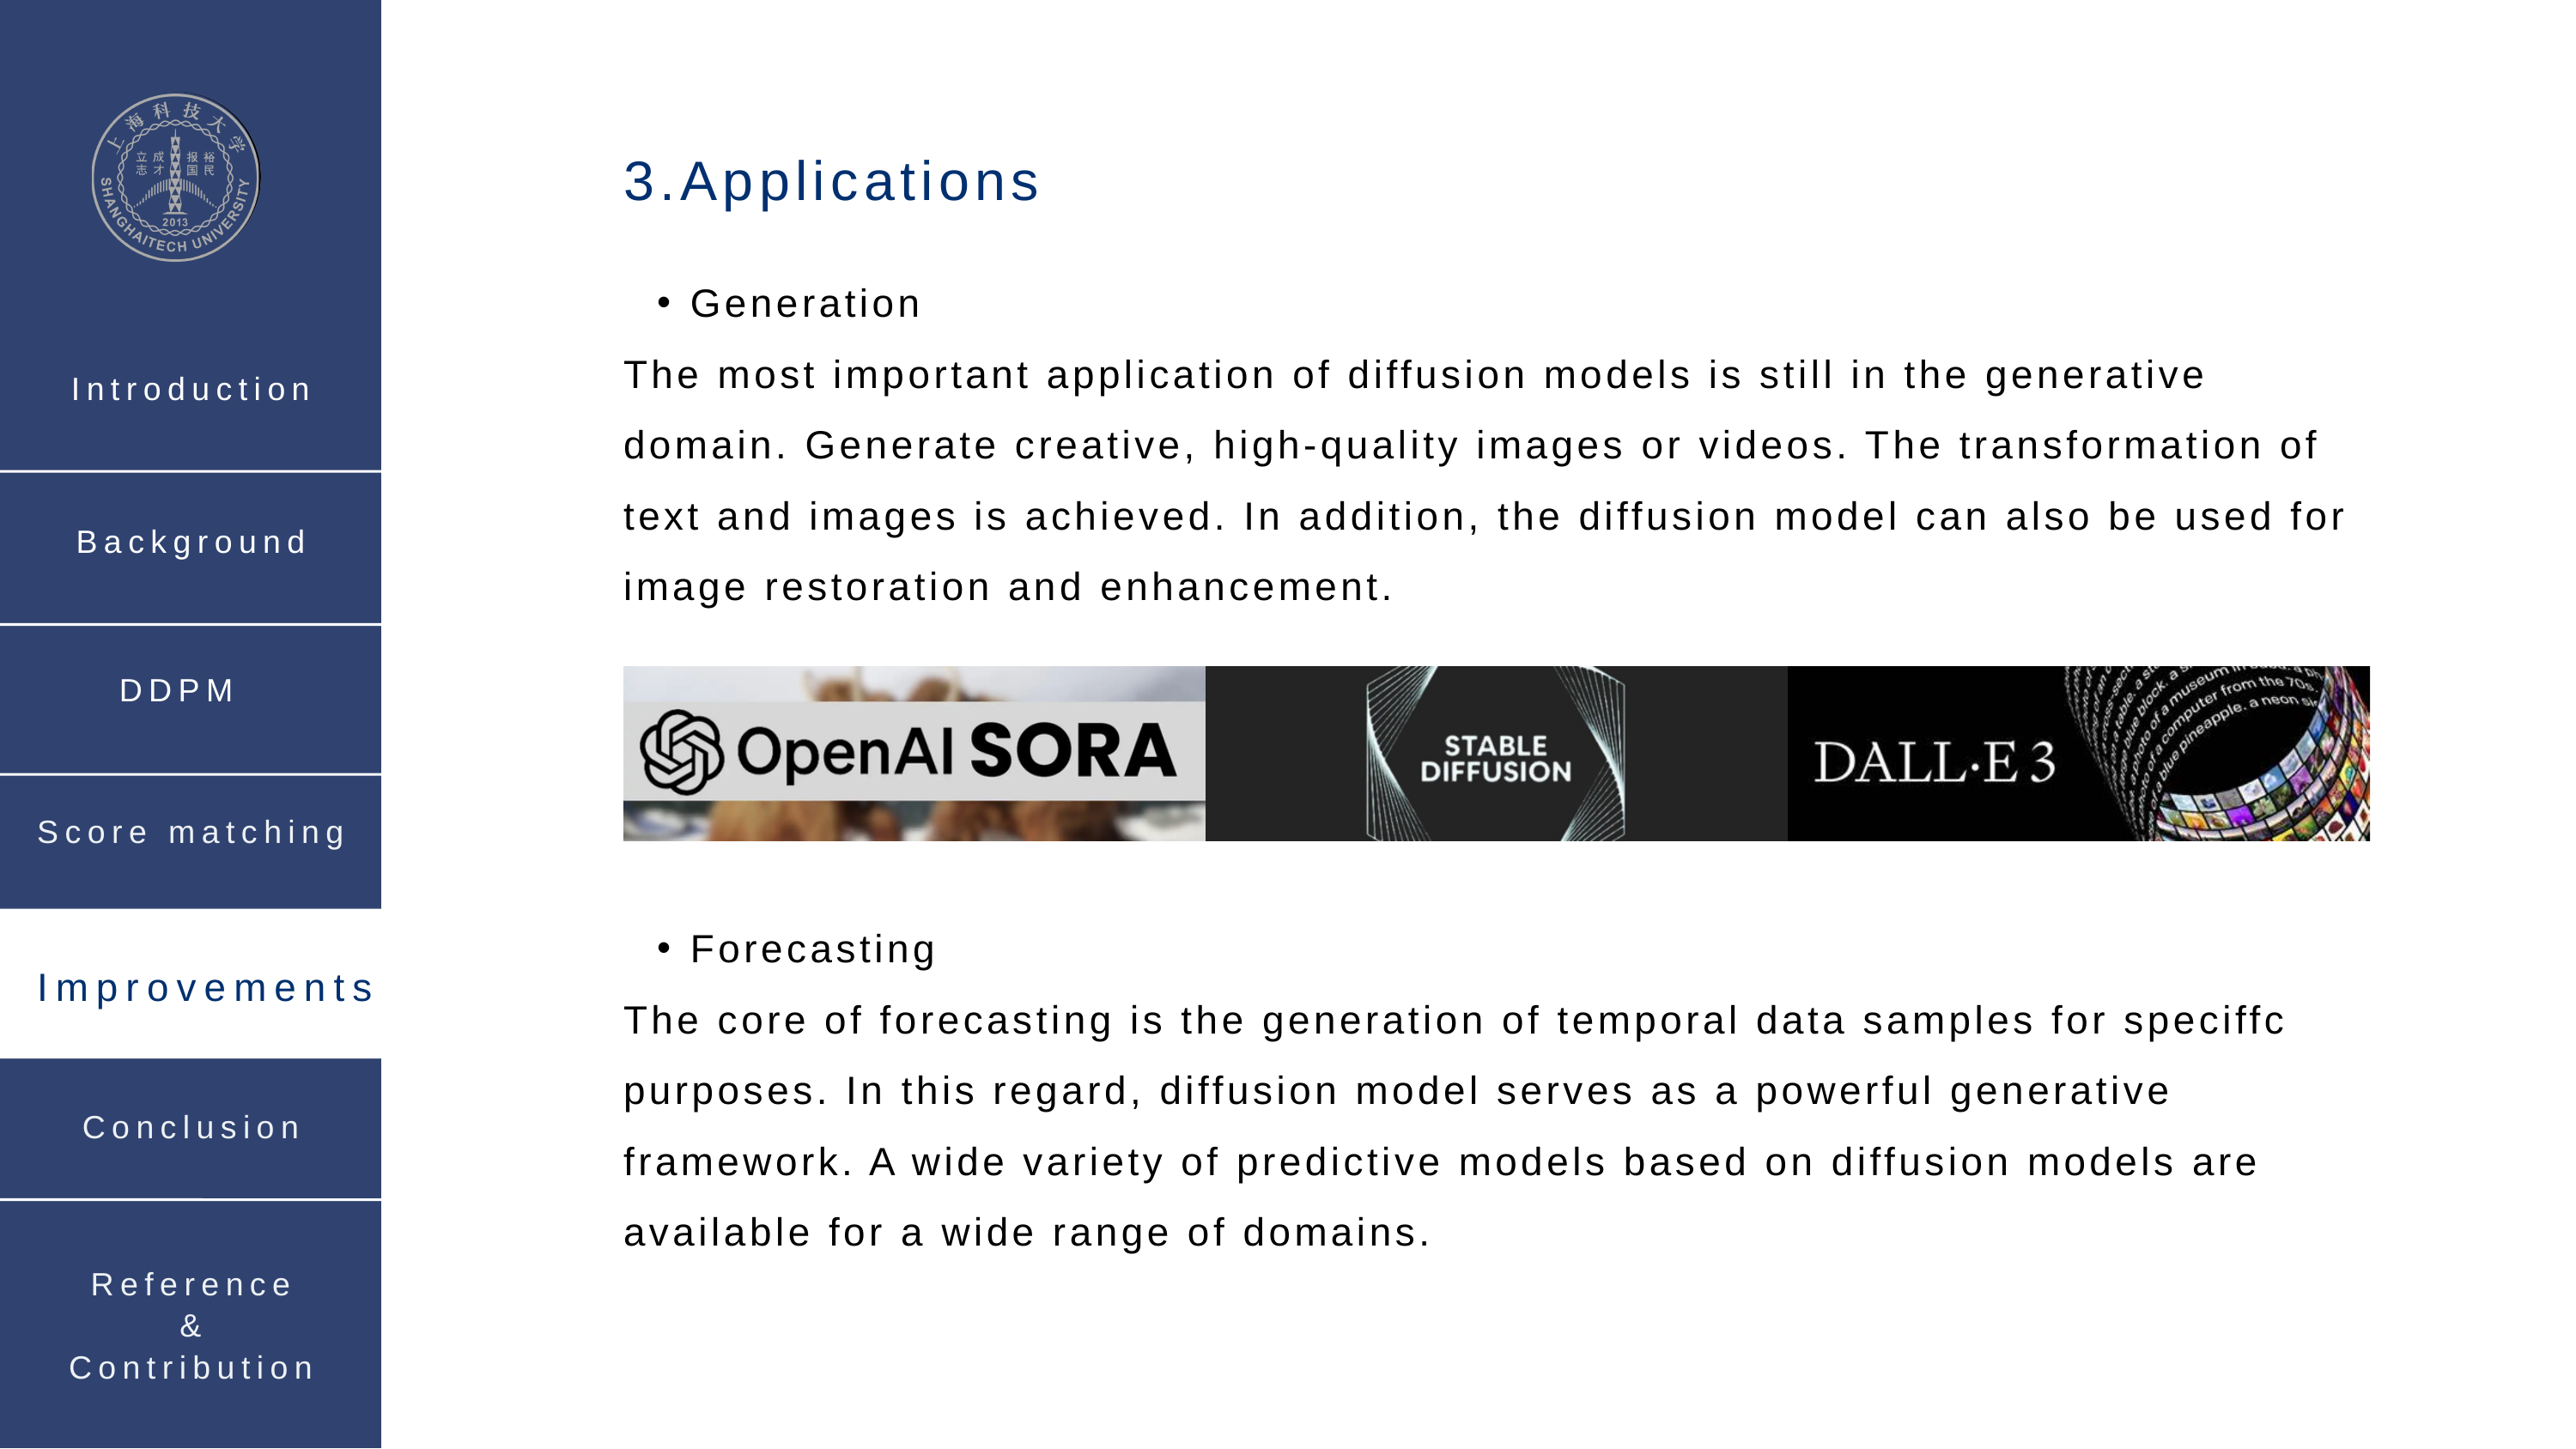

3.Applications
Generation
The most important application of diffusion models is still in the generative domain. Generate creative, high-quality images or videos. The transformation of text and images is achieved. In addition, the diffusion model can also be used for image restoration and enhancement.

Introduction

Background

DDPM

Score matching
Forecasting
The core of forecasting is the generation of temporal data samples for speciffc purposes. In this regard, diffusion model serves as a powerful generative framework. A wide variety of predictive models based on diffusion models are available for a wide range of domains.

Improvements
Conclusion

Reference
&
Contribution